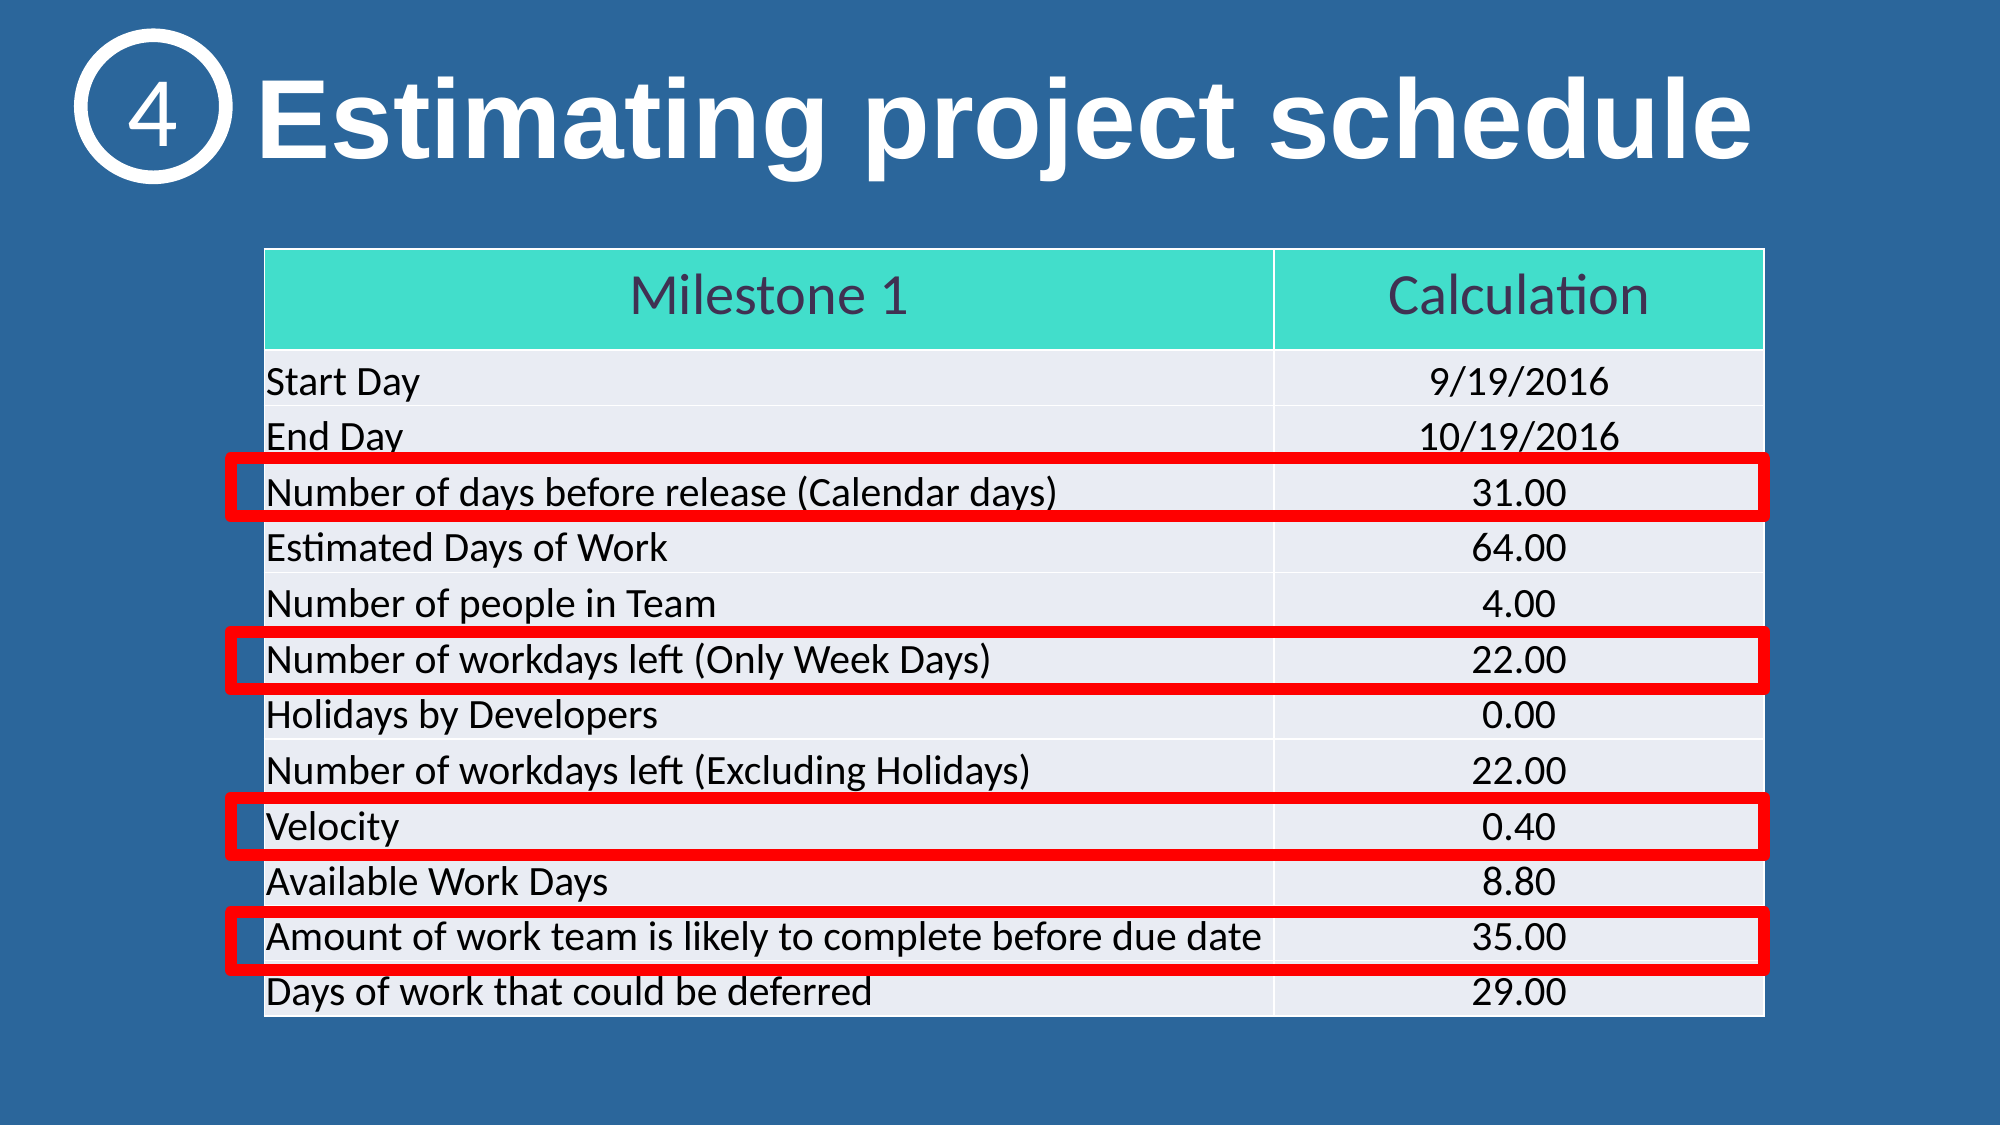

4
Estimating project schedule
| Milestone 1 | Calculation |
| --- | --- |
| Start Day | 9/19/2016 |
| End Day | 10/19/2016 |
| Number of days before release (Calendar days) | 31.00 |
| Estimated Days of Work | 64.00 |
| Number of people in Team | 4.00 |
| Number of workdays left (Only Week Days) | 22.00 |
| Holidays by Developers | 0.00 |
| Number of workdays left (Excluding Holidays) | 22.00 |
| Velocity | 0.40 |
| Available Work Days | 8.80 |
| Amount of work team is likely to complete before due date | 35.00 |
| Days of work that could be deferred | 29.00 |